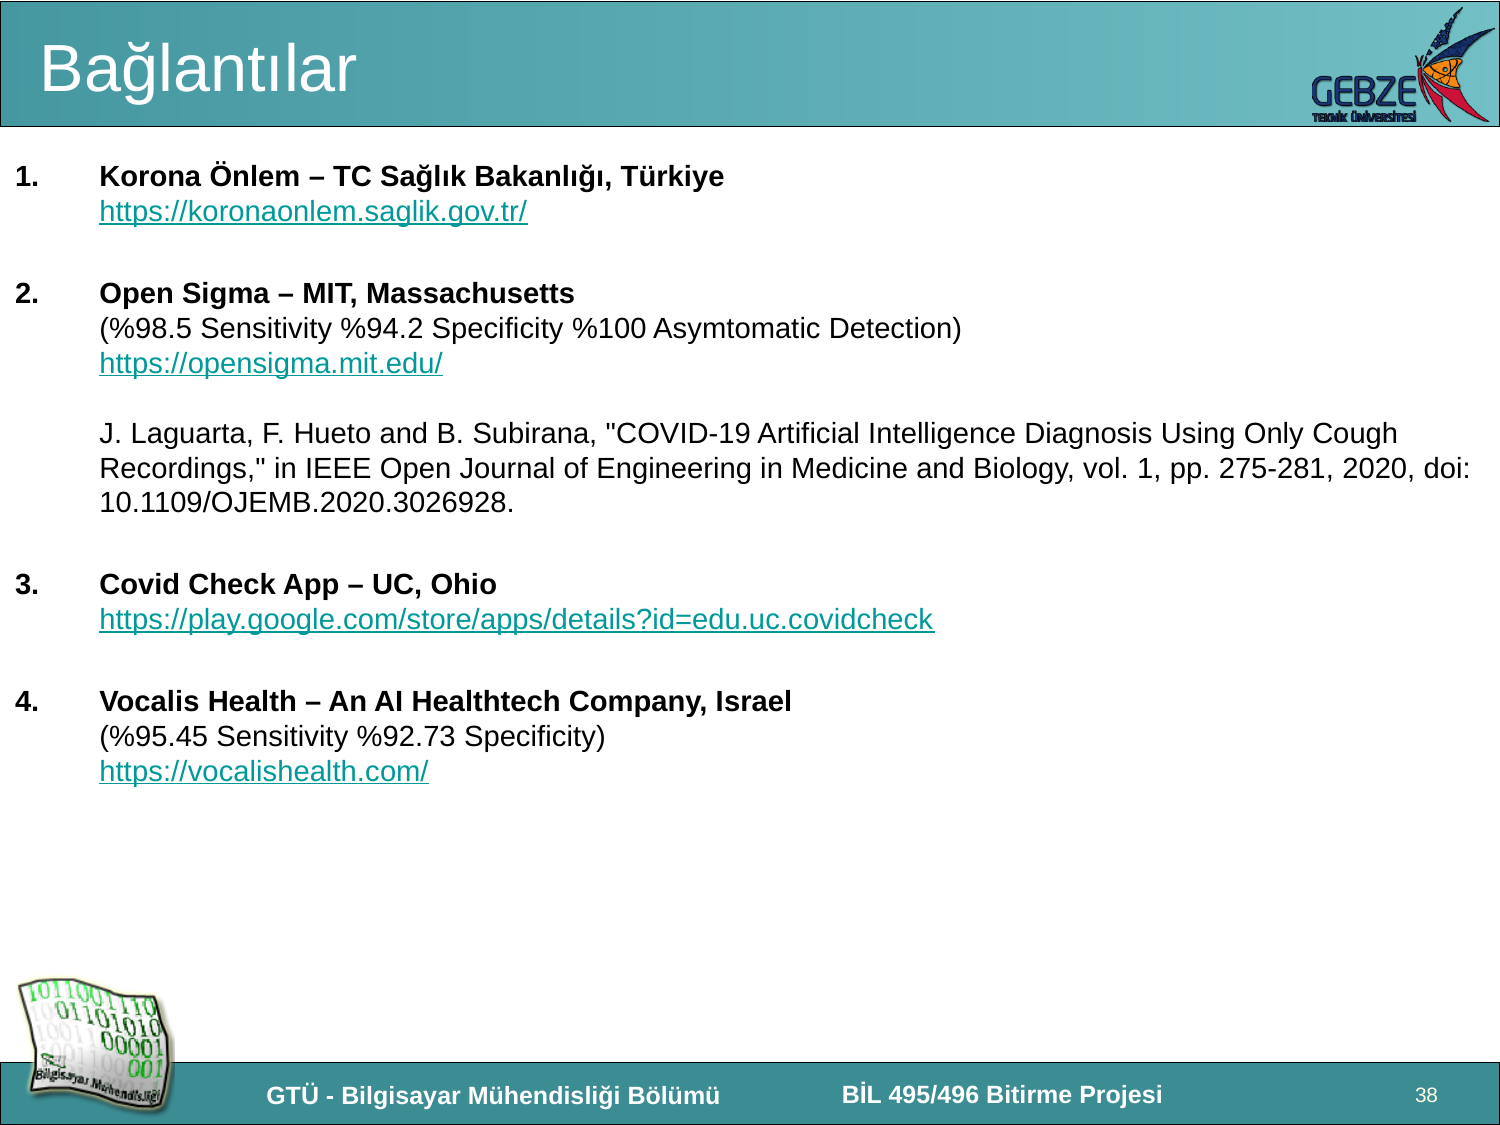

# Bağlantılar
Korona Önlem – TC Sağlık Bakanlığı, Türkiye
https://koronaonlem.saglik.gov.tr/

Open Sigma – MIT, Massachusetts
(%98.5 Sensitivity %94.2 Specificity %100 Asymtomatic Detection)
https://opensigma.mit.edu/
J. Laguarta, F. Hueto and B. Subirana, "COVID-19 Artificial Intelligence Diagnosis Using Only Cough Recordings," in IEEE Open Journal of Engineering in Medicine and Biology, vol. 1, pp. 275-281, 2020, doi: 10.1109/OJEMB.2020.3026928.

Covid Check App – UC, Ohio
https://play.google.com/store/apps/details?id=edu.uc.covidcheck

Vocalis Health – An AI Healthtech Company, Israel
(%95.45 Sensitivity %92.73 Specificity)
https://vocalishealth.com/
38